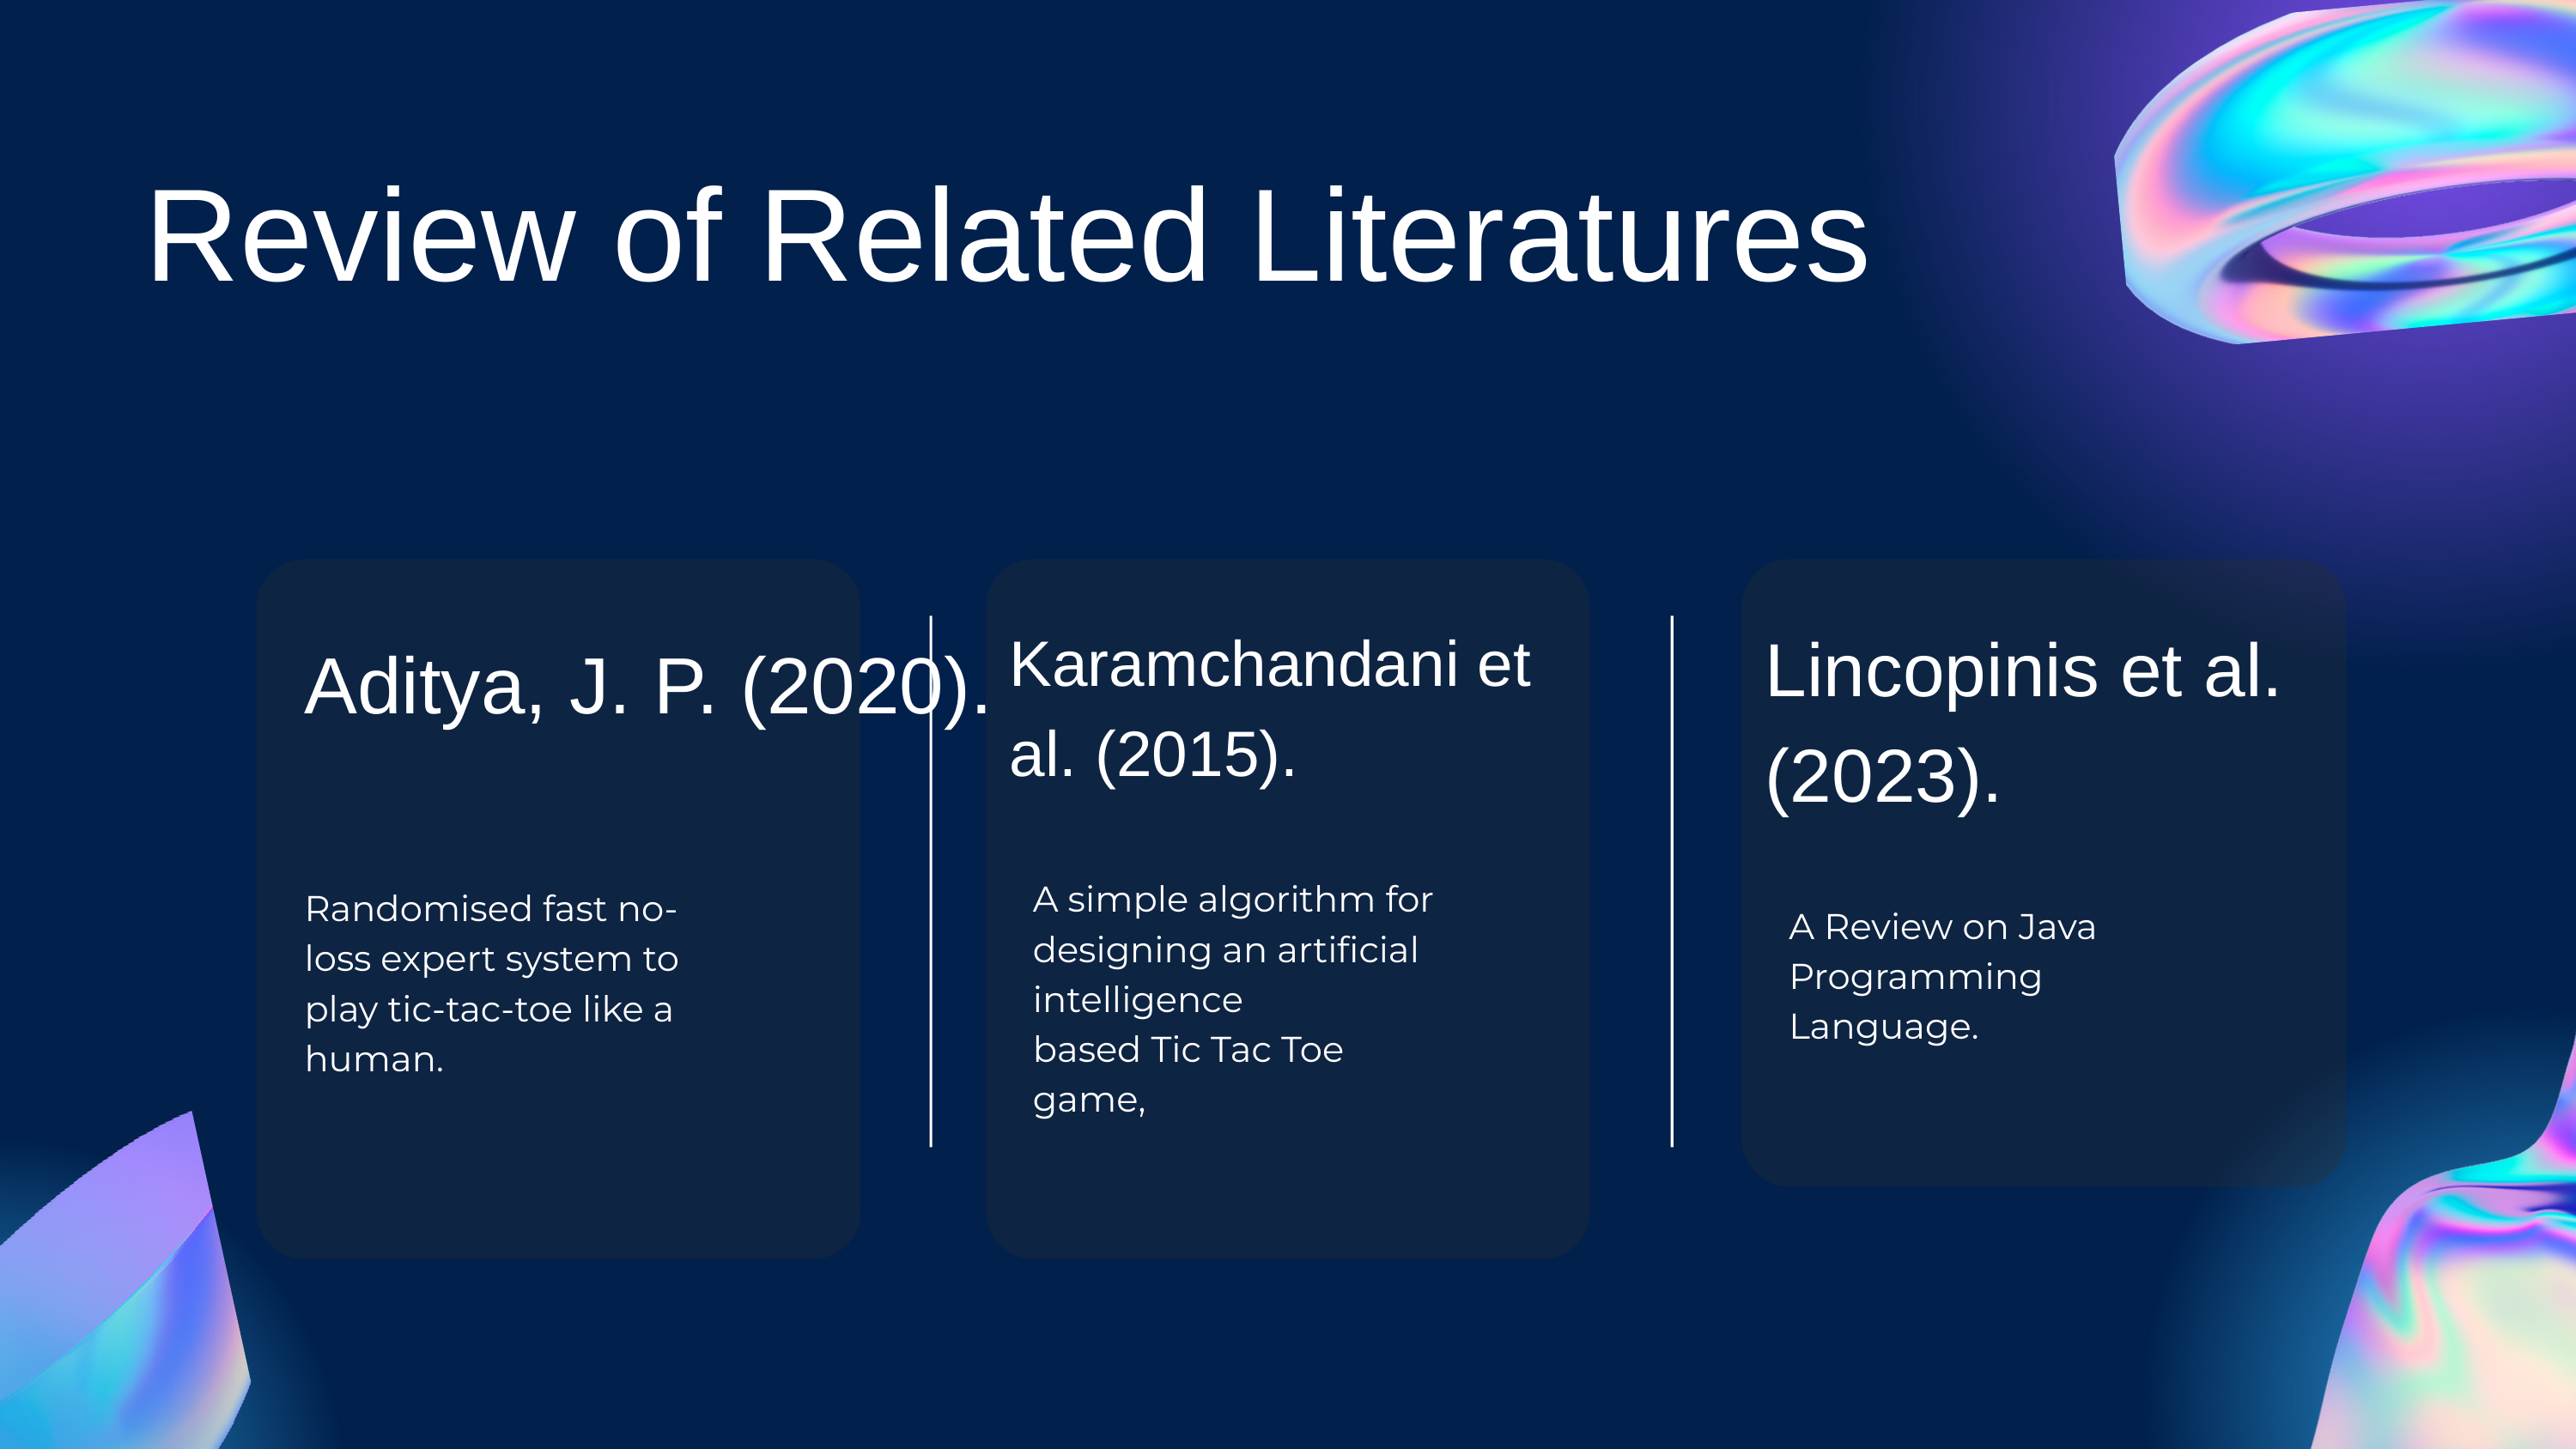

Review of Related Literatures

Karamchandani et al. (2015).
A simple algorithm for designing an artificial intelligence
based Tic Tac Toe game,

Lincopinis et al. (2023).
A Review on Java
Programming Language.
Aditya, J. P. (2020).
Randomised fast no-loss expert system to play tic-tac-toe like a
human.